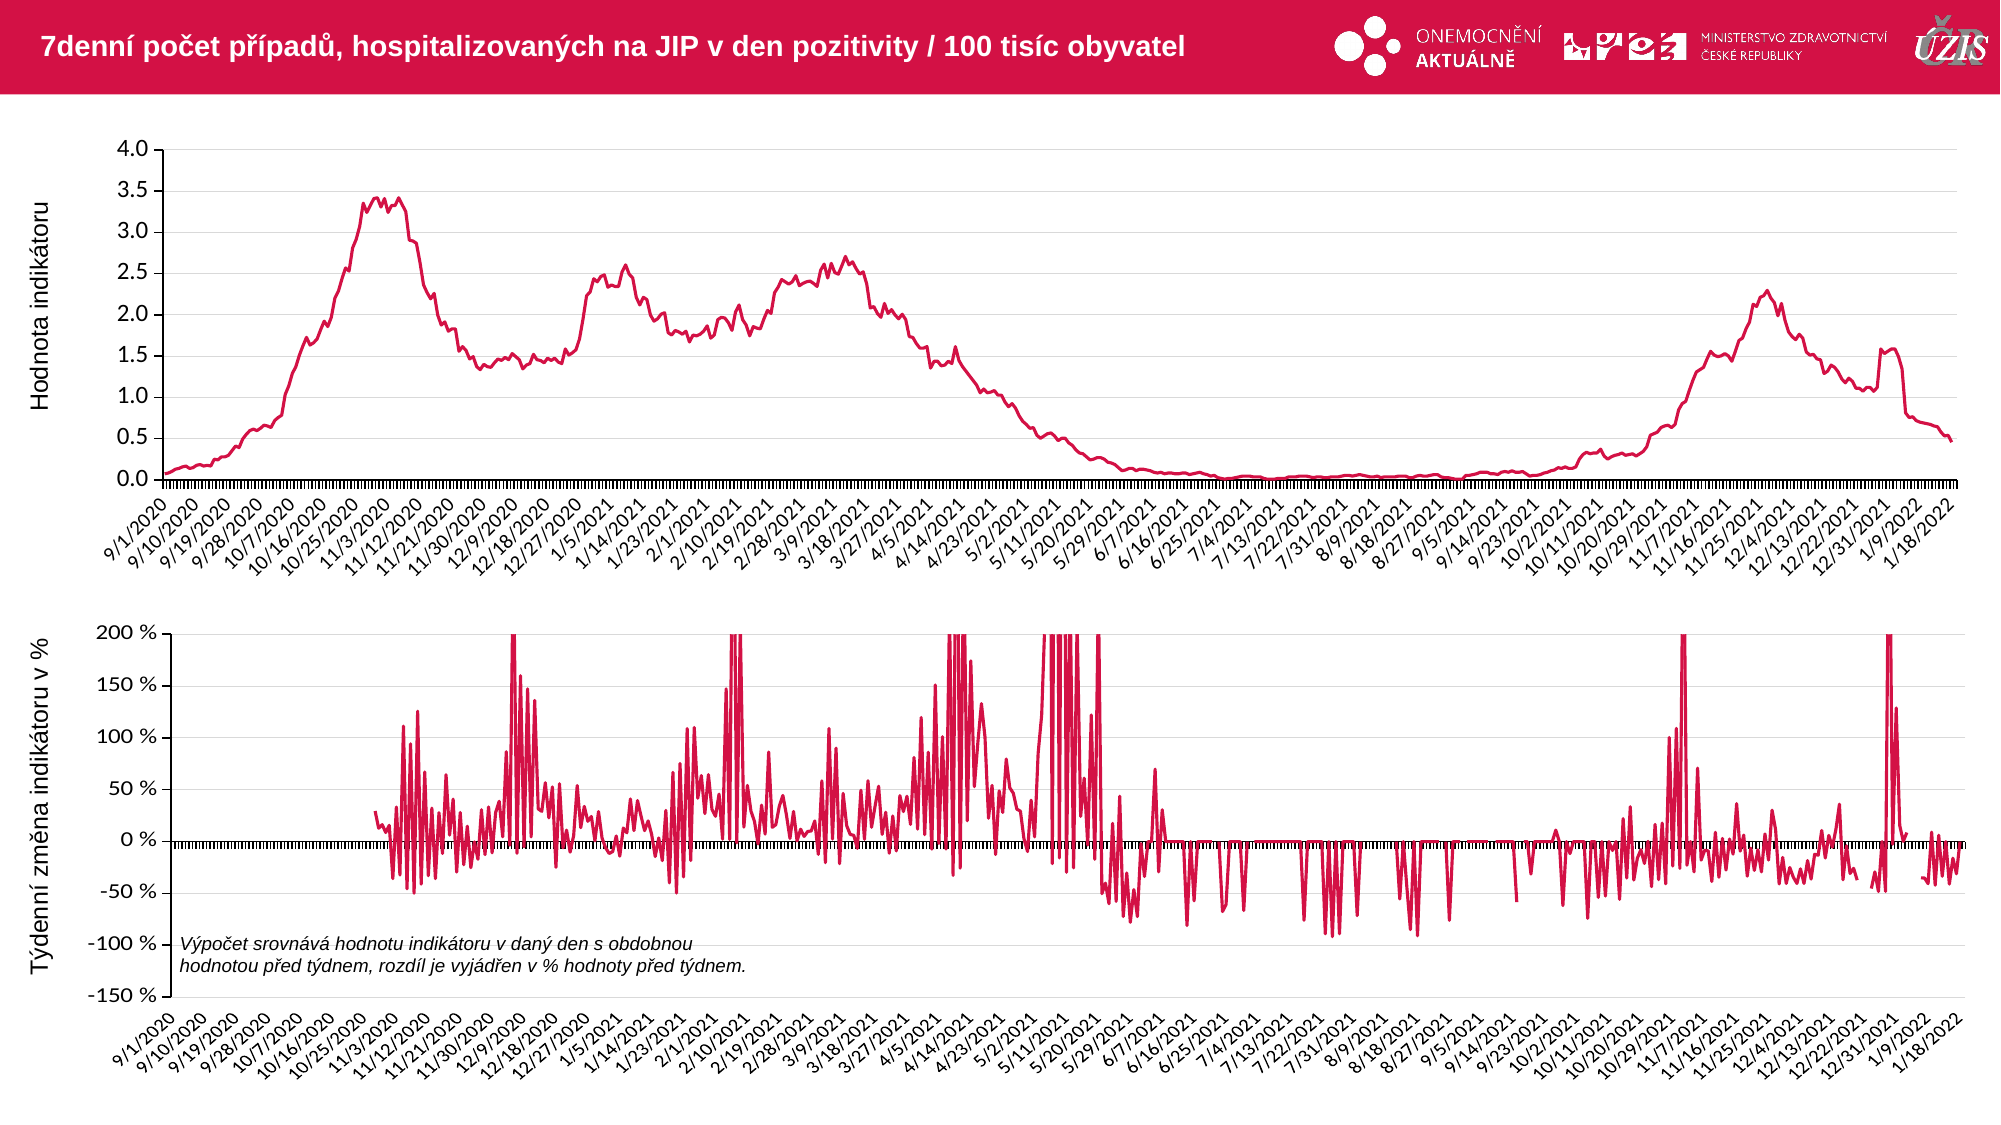

# 7denní počet případů, hospitalizovaných na JIP v den pozitivity / 100 tisíc obyvatel

### Chart

| Category |  |
|---|---|
| 44075 | 0.0747539 |
| 44076 | 0.0840981 |
| 44077 | 0.1027866 |
| 44078 | 0.1308193 |
| 44079 | 0.1401636 |
| 44080 | 0.1588521 |
| 44081 | 0.1681963 |
| 44082 | 0.1401636 |
| 44083 | 0.1495078 |
| 44084 | 0.1775406 |
| 44085 | 0.1868848 |
| 44086 | 0.1681963 |
| 44087 | 0.1775406 |
| 44088 | 0.1681963 |
| 44089 | 0.2522945 |
| 44090 | 0.2429503 |
| 44091 | 0.2803272 |
| 44092 | 0.2803272 |
| 44093 | 0.2990157 |
| 44094 | 0.3550812 |
| 44095 | 0.4111466 |
| 44096 | 0.3924581 |
| 44097 | 0.4952448 |
| 44098 | 0.5513103 |
| 44099 | 0.5980315 |
| 44100 | 0.61672 |
| 44101 | 0.5980315 |
| 44102 | 0.6260642 |
| 44103 | 0.6634412 |
| 44104 | 0.6540969 |
| 44105 | 0.6354084 |
| 44106 | 0.7195066 |
| 44107 | 0.7568836 |
| 44108 | 0.7849163 |
| 44109 | 1.0372109 |
| 44110 | 1.1399975 |
| 44111 | 1.2895054 |
| 44112 | 1.3736036 |
| 44113 | 1.5137672 |
| 44114 | 1.6258982 |
| 44115 | 1.7286848 |
| 44116 | 1.6352424 |
| 44117 | 1.6632751 |
| 44118 | 1.7099963 |
| 44119 | 1.8221272 |
| 44120 | 1.9249139 |
| 44121 | 1.8595042 |
| 44122 | 1.9716351 |
| 44123 | 2.2052412 |
| 44124 | 2.2893394 |
| 44125 | 2.4388473 |
| 44126 | 2.5696667 |
| 44127 | 2.5322897 |
| 44128 | 2.812617 |
| 44129 | 2.9154036 |
| 44130 | 3.0742557 |
| 44131 | 3.354583 |
| 44132 | 3.2424521 |
| 44133 | 3.3265503 |
| 44134 | 3.4106485 |
| 44135 | 3.4199927 |
| 44136 | 3.3078618 |
| 44137 | 3.4106485 |
| 44138 | 3.2424521 |
| 44139 | 3.3265503 |
| 44140 | 3.3265503 |
| 44141 | 3.4199927 |
| 44142 | 3.3358945 |
| 44143 | 3.2517964 |
| 44144 | 2.9060594 |
| 44145 | 2.8967151 |
| 44146 | 2.8686824 |
| 44147 | 2.6350763 |
| 44148 | 2.3640933 |
| 44149 | 2.2706509 |
| 44150 | 2.1958969 |
| 44151 | 2.2613066 |
| 44152 | 1.9996679 |
| 44153 | 1.8781927 |
| 44154 | 1.9155697 |
| 44155 | 1.8034388 |
| 44156 | 1.8314715 |
| 44157 | 1.8314715 |
| 44158 | 1.5604885 |
| 44159 | 1.6165539 |
| 44160 | 1.5698327 |
| 44161 | 1.467046 |
| 44162 | 1.4950788 |
| 44163 | 1.3736036 |
| 44164 | 1.3362266 |
| 44165 | 1.4016363 |
| 44166 | 1.3736036 |
| 44167 | 1.3642594 |
| 44168 | 1.4203248 |
| 44169 | 1.467046 |
| 44170 | 1.4483575 |
| 44171 | 1.4857345 |
| 44172 | 1.4577018 |
| 44173 | 1.5324557 |
| 44174 | 1.4950788 |
| 44175 | 1.4577018 |
| 44176 | 1.3455709 |
| 44177 | 1.3922921 |
| 44178 | 1.4109806 |
| 44179 | 1.5231115 |
| 44180 | 1.4577018 |
| 44181 | 1.4483575 |
| 44182 | 1.4203248 |
| 44183 | 1.4763903 |
| 44184 | 1.4483575 |
| 44185 | 1.4763903 |
| 44186 | 1.4296691 |
| 44187 | 1.4109806 |
| 44188 | 1.5885212 |
| 44189 | 1.5137672 |
| 44190 | 1.5418 |
| 44191 | 1.5791769 |
| 44192 | 1.7099963 |
| 44193 | 1.9529466 |
| 44194 | 2.2332739 |
| 44195 | 2.2799951 |
| 44196 | 2.4388473 |
| 44197 | 2.4014703 |
| 44198 | 2.46688 |
| 44199 | 2.4855685 |
| 44200 | 2.3360606 |
| 44201 | 2.3640933 |
| 44202 | 2.3454048 |
| 44203 | 2.3454048 |
| 44204 | 2.5229454 |
| 44205 | 2.6070436 |
| 44206 | 2.4949127 |
| 44207 | 2.4481915 |
| 44208 | 2.2145854 |
| 44209 | 2.121143 |
| 44210 | 2.2145854 |
| 44211 | 2.1865527 |
| 44212 | 1.9996679 |
| 44213 | 1.9249139 |
| 44214 | 1.9529466 |
| 44215 | 2.0090121 |
| 44216 | 2.0277006 |
| 44217 | 1.7847503 |
| 44218 | 1.7567175 |
| 44219 | 1.812783 |
| 44220 | 1.7940945 |
| 44221 | 1.7660618 |
| 44222 | 1.8034388 |
| 44223 | 1.6726194 |
| 44224 | 1.7567175 |
| 44225 | 1.7473733 |
| 44226 | 1.7660618 |
| 44227 | 1.8034388 |
| 44228 | 1.8688485 |
| 44229 | 1.7193406 |
| 44230 | 1.7567175 |
| 44231 | 1.9436024 |
| 44232 | 1.9716351 |
| 44233 | 1.9622909 |
| 44234 | 1.9062254 |
| 44235 | 1.812783 |
| 44236 | 2.0370448 |
| 44237 | 2.121143 |
| 44238 | 1.9436024 |
| 44239 | 1.8781927 |
| 44240 | 1.7473733 |
| 44241 | 1.8595042 |
| 44242 | 1.8408157 |
| 44243 | 1.8314715 |
| 44244 | 1.9529466 |
| 44245 | 2.0557333 |
| 44246 | 2.0183563 |
| 44247 | 2.2706509 |
| 44248 | 2.3360606 |
| 44249 | 2.429503 |
| 44250 | 2.4014703 |
| 44251 | 2.3734376 |
| 44252 | 2.4014703 |
| 44253 | 2.4762242 |
| 44254 | 2.3547491 |
| 44255 | 2.3827818 |
| 44256 | 2.4014703 |
| 44257 | 2.4108145 |
| 44258 | 2.3827818 |
| 44259 | 2.3454048 |
| 44260 | 2.5416339 |
| 44261 | 2.6163879 |
| 44262 | 2.4481915 |
| 44263 | 2.6257321 |
| 44264 | 2.5136012 |
| 44265 | 2.4949127 |
| 44266 | 2.5976994 |
| 44267 | 2.7098303 |
| 44268 | 2.6070436 |
| 44269 | 2.6444206 |
| 44270 | 2.5603224 |
| 44271 | 2.4949127 |
| 44272 | 2.5229454 |
| 44273 | 2.3734376 |
| 44274 | 2.083766 |
| 44275 | 2.1024545 |
| 44276 | 2.0183563 |
| 44277 | 1.9716351 |
| 44278 | 2.1398315 |
| 44279 | 2.0183563 |
| 44280 | 2.0650776 |
| 44281 | 1.9996679 |
| 44282 | 1.9529466 |
| 44283 | 2.0090121 |
| 44284 | 1.9436024 |
| 44285 | 1.7380291 |
| 44286 | 1.7286848 |
| 44287 | 1.6539309 |
| 44288 | 1.5978654 |
| 44289 | 1.5978654 |
| 44290 | 1.6165539 |
| 44291 | 1.3549151 |
| 44292 | 1.4390133 |
| 44293 | 1.4390133 |
| 44294 | 1.3829478 |
| 44295 | 1.3922921 |
| 44296 | 1.4390133 |
| 44297 | 1.4109806 |
| 44298 | 1.6165539 |
| 44299 | 1.4483575 |
| 44300 | 1.3736036 |
| 44301 | 1.3175381 |
| 44302 | 1.2614727 |
| 44303 | 1.2054072 |
| 44304 | 1.1493418 |
| 44305 | 1.0558994 |
| 44306 | 1.1026206 |
| 44307 | 1.0558994 |
| 44308 | 1.0652436 |
| 44309 | 1.0839321 |
| 44310 | 1.0278666 |
| 44311 | 1.0278666 |
| 44312 | 0.9437684 |
| 44313 | 0.887703 |
| 44314 | 0.92508 |
| 44315 | 0.8690145 |
| 44316 | 0.7755721 |
| 44317 | 0.7101624 |
| 44318 | 0.6727854 |
| 44319 | 0.6260642 |
| 44320 | 0.6354084 |
| 44321 | 0.541966 |
| 44322 | 0.504589 |
| 44323 | 0.5326218 |
| 44324 | 0.5606545 |
| 44325 | 0.5699987 |
| 44326 | 0.5326218 |
| 44327 | 0.4765563 |
| 44328 | 0.504589 |
| 44329 | 0.504589 |
| 44330 | 0.4485236 |
| 44331 | 0.4204909 |
| 44332 | 0.3644254 |
| 44333 | 0.3270484 |
| 44334 | 0.3177042 |
| 44335 | 0.2803272 |
| 44336 | 0.2429503 |
| 44337 | 0.2522945 |
| 44338 | 0.270983 |
| 44339 | 0.270983 |
| 44340 | 0.2522945 |
| 44341 | 0.2149175 |
| 44342 | 0.2055733 |
| 44343 | 0.1868848 |
| 44344 | 0.1495078 |
| 44345 | 0.1121309 |
| 44346 | 0.1214751 |
| 44347 | 0.1401636 |
| 44348 | 0.1401636 |
| 44349 | 0.1121309 |
| 44350 | 0.1308193 |
| 44351 | 0.1308193 |
| 44352 | 0.1214751 |
| 44353 | 0.1121309 |
| 44354 | 0.0934424 |
| 44355 | 0.0840981 |
| 44356 | 0.0934424 |
| 44357 | 0.0747539 |
| 44358 | 0.0840981 |
| 44359 | 0.0840981 |
| 44360 | 0.0747539 |
| 44361 | 0.0747539 |
| 44362 | 0.0840981 |
| 44363 | 0.0840981 |
| 44364 | 0.0654096 |
| 44365 | 0.0747539 |
| 44366 | 0.0840981 |
| 44367 | 0.0934424 |
| 44368 | 0.0747539 |
| 44369 | 0.0654096 |
| 44370 | 0.0467212 |
| 44371 | 0.0560654 |
| 44372 | 0.0280327 |
| 44373 | 0.0186884 |
| 44374 | 0.0093442 |
| 44375 | 0.0186884 |
| 44376 | 0.0186884 |
| 44377 | 0.0280327 |
| 44378 | 0.0373769 |
| 44379 | 0.0467212 |
| 44380 | 0.0467212 |
| 44381 | 0.0467212 |
| 44382 | 0.0373769 |
| 44383 | 0.0373769 |
| 44384 | 0.0373769 |
| 44385 | 0.0186884 |
| 44386 | 0.0093442 |
| 44387 | 0.0093442 |
| 44388 | 0.0093442 |
| 44389 | 0.0186884 |
| 44390 | 0.0186884 |
| 44391 | 0.0186884 |
| 44392 | 0.0373769 |
| 44393 | 0.0373769 |
| 44394 | 0.0373769 |
| 44395 | 0.0467212 |
| 44396 | 0.0467212 |
| 44397 | 0.0467212 |
| 44398 | 0.0373769 |
| 44399 | 0.0280327 |
| 44400 | 0.0373769 |
| 44401 | 0.0373769 |
| 44402 | 0.0280327 |
| 44403 | 0.0280327 |
| 44404 | 0.0373769 |
| 44405 | 0.0373769 |
| 44406 | 0.0373769 |
| 44407 | 0.0467212 |
| 44408 | 0.0560654 |
| 44409 | 0.0560654 |
| 44410 | 0.0467212 |
| 44411 | 0.0560654 |
| 44412 | 0.0654096 |
| 44413 | 0.0560654 |
| 44414 | 0.0467212 |
| 44415 | 0.0373769 |
| 44416 | 0.0373769 |
| 44417 | 0.0467212 |
| 44418 | 0.0280327 |
| 44419 | 0.0373769 |
| 44420 | 0.0373769 |
| 44421 | 0.0373769 |
| 44422 | 0.0373769 |
| 44423 | 0.0467212 |
| 44424 | 0.0467212 |
| 44425 | 0.0467212 |
| 44426 | 0.0280327 |
| 44427 | 0.0280327 |
| 44428 | 0.0467212 |
| 44429 | 0.0560654 |
| 44430 | 0.0467212 |
| 44431 | 0.0467212 |
| 44432 | 0.0560654 |
| 44433 | 0.0654096 |
| 44434 | 0.0654096 |
| 44435 | 0.0373769 |
| 44436 | 0.0280327 |
| 44437 | 0.0280327 |
| 44438 | 0.0186884 |
| 44439 | 0.0093442 |
| 44440 | 0.0093442 |
| 44441 | 0.0093442 |
| 44442 | 0.0560654 |
| 44443 | 0.0560654 |
| 44444 | 0.0654096 |
| 44445 | 0.0747539 |
| 44446 | 0.0934424 |
| 44447 | 0.0934424 |
| 44448 | 0.0934424 |
| 44449 | 0.0747539 |
| 44450 | 0.0747539 |
| 44451 | 0.0654096 |
| 44452 | 0.0934424 |
| 44453 | 0.1027866 |
| 44454 | 0.0934424 |
| 44455 | 0.1121309 |
| 44456 | 0.0934424 |
| 44457 | 0.0934424 |
| 44458 | 0.1027866 |
| 44459 | 0.0747539 |
| 44460 | 0.0467212 |
| 44461 | 0.0560654 |
| 44462 | 0.0560654 |
| 44463 | 0.0654096 |
| 44464 | 0.0840981 |
| 44465 | 0.0934424 |
| 44466 | 0.1121309 |
| 44467 | 0.1214751 |
| 44468 | 0.1495078 |
| 44469 | 0.1401636 |
| 44470 | 0.1588521 |
| 44471 | 0.1401636 |
| 44472 | 0.1401636 |
| 44473 | 0.1588521 |
| 44474 | 0.2522945 |
| 44475 | 0.30836 |
| 44476 | 0.3363927 |
| 44477 | 0.3177042 |
| 44478 | 0.3270484 |
| 44479 | 0.3270484 |
| 44480 | 0.3737697 |
| 44481 | 0.2896715 |
| 44482 | 0.2522945 |
| 44483 | 0.2803272 |
| 44484 | 0.2990157 |
| 44485 | 0.30836 |
| 44486 | 0.3270484 |
| 44487 | 0.2990157 |
| 44488 | 0.30836 |
| 44489 | 0.3177042 |
| 44490 | 0.2896715 |
| 44491 | 0.3177042 |
| 44492 | 0.3457369 |
| 44493 | 0.4018024 |
| 44494 | 0.541966 |
| 44495 | 0.5606545 |
| 44496 | 0.579343 |
| 44497 | 0.6354084 |
| 44498 | 0.6540969 |
| 44499 | 0.6634412 |
| 44500 | 0.6354084 |
| 44501 | 0.6727854 |
| 44502 | 0.850326 |
| 44503 | 0.92508 |
| 44504 | 0.9531127 |
| 44505 | 1.0839321 |
| 44506 | 1.2054072 |
| 44507 | 1.3081939 |
| 44508 | 1.3362266 |
| 44509 | 1.3642594 |
| 44510 | 1.467046 |
| 44511 | 1.5604885 |
| 44512 | 1.5137672 |
| 44513 | 1.4950788 |
| 44514 | 1.504423 |
| 44515 | 1.5324557 |
| 44516 | 1.504423 |
| 44517 | 1.4390133 |
| 44518 | 1.5604885 |
| 44519 | 1.6913079 |
| 44520 | 1.7193406 |
| 44521 | 1.8314715 |
| 44522 | 1.9155697 |
| 44523 | 2.1304873 |
| 44524 | 2.1024545 |
| 44525 | 2.2145854 |
| 44526 | 2.2332739 |
| 44527 | 2.2986836 |
| 44528 | 2.2052412 |
| 44529 | 2.1491757 |
| 44530 | 1.9903236 |
| 44531 | 2.1398315 |
| 44532 | 1.9342582 |
| 44533 | 1.7940945 |
| 44534 | 1.7380291 |
| 44535 | 1.7006521 |
| 44536 | 1.7660618 |
| 44537 | 1.7193406 |
| 44538 | 1.5511442 |
| 44539 | 1.5137672 |
| 44540 | 1.5231115 |
| 44541 | 1.467046 |
| 44542 | 1.4577018 |
| 44543 | 1.2895054 |
| 44544 | 1.3175381 |
| 44545 | 1.3922921 |
| 44546 | 1.3642594 |
| 44547 | 1.3081939 |
| 44548 | 1.2240957 |
| 44549 | 1.1773745 |
| 44550 | 1.23344 |
| 44551 | 1.196063 |
| 44552 | 1.1119648 |
| 44553 | 1.1119648 |
| 44554 | 1.0745878 |
| 44555 | 1.1213091 |
| 44556 | 1.1213091 |
| 44557 | 1.0745878 |
| 44558 | 1.1213091 |
| 44559 | 1.5885212 |
| 44560 | 1.5324557 |
| 44561 | 1.5604885 |
| 44562 | 1.5885212 |
| 44563 | 1.5885212 |
| 44564 | 1.4950788 |
| 44565 | 1.3455709 |
| 44566 | 0.8129491 |
| 44567 | 0.7568836 |
| 44568 | 0.7662278 |
| 44569 | 0.7195066 |
| 44570 | 0.7008181 |
| 44571 | 0.6914739 |
| 44572 | 0.6821297 |
| 44573 | 0.6727854 |
| 44574 | 0.6540969 |
| 44575 | 0.6447527 |
| 44576 | 0.579343 |
| 44577 | 0.5326218 |
| 44578 | 0.541966 |
| 44579 | 0.4578678 |
| 44580 | None |
Hodnota indikátoru

### Chart

| Category |  |
|---|---|
| 44075 | None |
| 44076 | -0.608103 |
| 44077 | None |
| 44078 | -0.390383 |
| 44079 | None |
| 44080 | -0.444813 |
| 44081 | None |
| 44082 | -0.346838 |
| 44083 | None |
| 44084 | -0.503597 |
| 44085 | None |
| 44086 | -0.412155 |
| 44087 | None |
| 44088 | -0.216206 |
| 44089 | None |
| 44090 | 2.396438 |
| 44091 | None |
| 44092 | -0.216206 |
| 44093 | None |
| 44094 | -0.172662 |
| 44095 | None |
| 44096 | -0.542787 |
| 44097 | None |
| 44098 | -0.40713 |
| 44099 | None |
| 44100 | -0.216206 |
| 44101 | None |
| 44102 | -0.20433 |
| 44103 | None |
| 44104 | -0.168704 |
| 44105 | None |
| 44106 | -0.329421 |
| 44107 | None |
| 44108 | -0.354523 |
| 44109 | None |
| 44110 | -0.275584 |
| 44111 | None |
| 44112 | -0.165089 |
| 44113 | None |
| 44114 | 0.033182 |
| 44115 | None |
| 44116 | 0.203191 |
| 44117 | None |
| 44118 | 0.328094 |
| 44119 | None |
| 44120 | 0.17001 |
| 44121 | None |
| 44122 | 0.37817 |
| 44123 | None |
| 44124 | 0.454768 |
| 44125 | None |
| 44126 | 0.632902 |
| 44127 | None |
| 44128 | 0.709578 |
| 44129 | None |
| 44130 | 0.534928 |
| 44131 | None |
| 44132 | 0.295125 |
| 44133 | 0.128481 |
| 44134 | 0.162945 |
| 44135 | 0.087668 |
| 44136 | 0.156095 |
| 44137 | -0.357216 |
| 44138 | 0.333217 |
| 44139 | -0.322911 |
| 44140 | 1.113867 |
| 44141 | -0.456165 |
| 44142 | 0.943154 |
| 44143 | -0.49858 |
| 44144 | 1.257034 |
| 44145 | -0.4104 |
| 44146 | 0.671003 |
| 44147 | -0.329568 |
| 44148 | 0.321998 |
| 44149 | -0.358097 |
| 44150 | 0.279107 |
| 44151 | -0.114868 |
| 44152 | 0.644429 |
| 44153 | 0.061913 |
| 44154 | 0.409453 |
| 44155 | -0.294089 |
| 44156 | 0.280195 |
| 44157 | -0.223376 |
| 44158 | 0.148188 |
| 44159 | -0.252193 |
| 44160 | -0.002444 |
| 44161 | -0.170545 |
| 44162 | 0.306322 |
| 44163 | -0.126298 |
| 44164 | 0.334314 |
| 44165 | -0.108468 |
| 44166 | 0.280195 |
| 44167 | 0.388412 |
| 44168 | 0.045057 |
| 44169 | 0.866273 |
| 44170 | -0.035809 |
| 44171 | 2.780095 |
| 44172 | -0.113972 |
| 44173 | 1.59931 |
| 44174 | -0.049947 |
| 44175 | 1.472515 |
| 44176 | 0.045057 |
| 44177 | 1.361569 |
| 44178 | 0.315031 |
| 44179 | 0.29173 |
| 44180 | 0.567586 |
| 44181 | 0.228332 |
| 44182 | 0.527392 |
| 44183 | -0.248735 |
| 44184 | 0.557538 |
| 44185 | -0.060919 |
| 44186 | 0.110373 |
| 44187 | -0.102524 |
| 44188 | 0.057499 |
| 44189 | 0.540567 |
| 44190 | 0.134437 |
| 44191 | 0.339278 |
| 44192 | 0.195284 |
| 44193 | 0.242201 |
| 44194 | 0.007132 |
| 44195 | 0.289089 |
| 44196 | 0.033182 |
| 44197 | -0.060005 |
| 44198 | -0.11572 |
| 44199 | -0.096581 |
| 44200 | 0.053485 |
| 44201 | -0.140733 |
| 44202 | 0.130644 |
| 44203 | 0.084967 |
| 44204 | 0.410828 |
| 44205 | 0.105499 |
| 44206 | 0.395152 |
| 44207 | 0.245767 |
| 44208 | 0.105708 |
| 44209 | 0.199275 |
| 44210 | 0.06758 |
| 44211 | -0.144129 |
| 44212 | 0.035381 |
| 44213 | -0.183753 |
| 44214 | 0.300101 |
| 44215 | -0.398653 |
| 44216 | 0.667482 |
| 44217 | -0.495459 |
| 44218 | 0.754204 |
| 44219 | -0.341115 |
| 44220 | 1.090115 |
| 44221 | -0.183032 |
| 44222 | 1.101001 |
| 44223 | 0.418526 |
| 44224 | 0.637257 |
| 44225 | 0.27022 |
| 44226 | 0.645966 |
| 44227 | 0.310976 |
| 44228 | 0.244116 |
| 44229 | 0.458149 |
| 44230 | 0.023285 |
| 44231 | 1.472515 |
| 44232 | 0.020866 |
| 44233 | 3.992579 |
| 44234 | -0.013 |
| 44235 | 2.074794 |
| 44236 | 0.139113 |
| 44237 | 0.541925 |
| 44238 | 0.293881 |
| 44239 | 0.194652 |
| 44240 | -0.02287 |
| 44241 | 0.351732 |
| 44242 | 0.072272 |
| 44243 | 0.863896 |
| 44244 | 0.137589 |
| 44245 | 0.162293 |
| 44246 | 0.343645 |
| 44247 | 0.444281 |
| 44248 | 0.256079 |
| 44249 | 0.030214 |
| 44250 | 0.291249 |
| 44251 | 0.00644 |
| 44252 | 0.119082 |
| 44253 | 0.050026 |
| 44254 | 0.09731 |
| 44255 | 0.102257 |
| 44256 | 0.199017 |
| 44257 | -0.123751 |
| 44258 | 0.586248 |
| 44259 | -0.204357 |
| 44260 | 1.090115 |
| 44261 | 0.024118 |
| 44262 | 0.901424 |
| 44263 | -0.214053 |
| 44264 | 0.464169 |
| 44265 | 0.154128 |
| 44266 | 0.06811 |
| 44267 | 0.060694 |
| 44268 | -0.065477 |
| 44269 | 0.495131 |
| 44270 | 0.022663 |
| 44271 | 0.586926 |
| 44272 | 0.137764 |
| 44273 | 0.34192 |
| 44274 | 0.533209 |
| 44275 | 0.069838 |
| 44276 | 0.28257 |
| 44277 | -0.112029 |
| 44278 | 0.246449 |
| 44279 | -0.090987 |
| 44280 | 0.443486 |
| 44281 | 0.288939 |
| 44282 | 0.436954 |
| 44283 | 0.165466 |
| 44284 | 0.811433 |
| 44285 | 0.120293 |
| 44286 | 1.196996 |
| 44287 | 0.066085 |
| 44288 | 0.861509 |
| 44289 | -0.073047 |
| 44290 | 1.511041 |
| 44291 | -0.017485 |
| 44292 | 1.011736 |
| 44293 | -0.072445 |
| 44294 | 2.222261 |
| 44295 | -0.32692 |
| 44296 | 4.029341 |
| 44297 | -0.255875 |
| 44298 | 2.766563 |
| 44299 | 0.200313 |
| 44300 | 1.743277 |
| 44301 | 0.528657 |
| 44302 | 0.959483 |
| 44303 | 1.330932 |
| 44304 | 1.00847 |
| 44305 | 0.225094 |
| 44306 | 0.54146 |
| 44307 | -0.124932 |
| 44308 | 0.489207 |
| 44309 | 0.281296 |
| 44310 | 0.796193 |
| 44311 | 0.518778 |
| 44312 | 0.465983 |
| 44313 | 0.311672 |
| 44314 | 0.293259 |
| 44315 | 0.027246 |
| 44316 | -0.09646 |
| 44317 | 0.399116 |
| 44318 | 0.045057 |
| 44319 | 0.850148 |
| 44320 | 1.220747 |
| 44321 | 2.203241 |
| 44322 | 6.05414 |
| 44323 | -0.212996 |
| 44324 | 6.837934 |
| 44325 | -0.157768 |
| 44326 | 6.446038 |
| 44327 | -0.295839 |
| 44328 | 2.52707 |
| 44329 | -0.254418 |
| 44330 | 2.135173 |
| 44331 | 0.242636 |
| 44332 | 0.612495 |
| 44333 | -0.033504 |
| 44334 | 1.220747 |
| 44335 | -0.171575 |
| 44336 | 2.396438 |
| 44337 | -0.502945 |
| 44338 | -0.400482 |
| 44339 | -0.599594 |
| 44340 | 0.17569 |
| 44341 | -0.576583 |
| 44342 | 0.436954 |
| 44343 | -0.723858 |
| 44344 | -0.303295 |
| 44345 | -0.779086 |
| 44346 | -0.462501 |
| 44347 | -0.723858 |
| 44348 | -0.020258 |
| 44349 | -0.33726 |
| 44350 | 0.0 |
| 44351 | 0.0 |
| 44352 | 0.698218 |
| 44353 | -0.292989 |
| 44354 | 0.306322 |
| 44355 | 0.0 |
| 44356 | 0.0 |
| 44357 | 0.0 |
| 44358 | 0.0 |
| 44359 | 0.0 |
| 44360 | 0.0 |
| 44361 | -0.809806 |
| 44362 | 0.0 |
| 44363 | -0.572064 |
| 44364 | 0.0 |
| 44365 | 0.0 |
| 44366 | 0.0 |
| 44367 | 0.0 |
| 44368 | 0.0 |
| 44369 | None |
| 44370 | 0.0 |
| 44371 | -0.674753 |
| 44372 | -0.608103 |
| 44373 | 0.0 |
| 44374 | 0.0 |
| 44375 | 0.0 |
| 44376 | 0.0 |
| 44377 | -0.664917 |
| 44378 | 0.0 |
| 44379 | None |
| 44380 | 0.0 |
| 44381 | 0.0 |
| 44382 | 0.0 |
| 44383 | 0.0 |
| 44384 | 0.0 |
| 44385 | 0.0 |
| 44386 | 0.0 |
| 44387 | 0.0 |
| 44388 | 0.0 |
| 44389 | 0.0 |
| 44390 | 0.0 |
| 44391 | 0.0 |
| 44392 | 0.0 |
| 44393 | 0.0 |
| 44394 | -0.75946 |
| 44395 | 0.0 |
| 44396 | 0.0 |
| 44397 | 0.0 |
| 44398 | 0.0 |
| 44399 | 0.0 |
| 44400 | -0.890369 |
| 44401 | 0.0 |
| 44402 | -0.917776 |
| 44403 | 0.0 |
| 44404 | -0.890369 |
| 44405 | 0.0 |
| 44406 | 0.0 |
| 44407 | 0.0 |
| 44408 | 0.0 |
| 44409 | -0.714709 |
| 44410 | 0.0 |
| 44411 | None |
| 44412 | 0.0 |
| 44413 | None |
| 44414 | 0.0 |
| 44415 | None |
| 44416 | 0.0 |
| 44417 | None |
| 44418 | 0.0 |
| 44419 | None |
| 44420 | 0.0 |
| 44421 | -0.553223 |
| 44422 | 0.0 |
| 44423 | -0.441528 |
| 44424 | -0.849662 |
| 44425 | 0.0 |
| 44426 | -0.909797 |
| 44427 | 0.0 |
| 44428 | 0.0 |
| 44429 | 0.0 |
| 44430 | 0.0 |
| 44431 | 0.0 |
| 44432 | 0.0 |
| 44433 | None |
| 44434 | 0.0 |
| 44435 | -0.75946 |
| 44436 | 0.0 |
| 44437 | 0.0 |
| 44438 | 0.0 |
| 44439 | None |
| 44440 | 0.0 |
| 44441 | 0.0 |
| 44442 | 0.0 |
| 44443 | 0.0 |
| 44444 | 0.0 |
| 44445 | 0.0 |
| 44446 | 0.0 |
| 44447 | None |
| 44448 | 0.0 |
| 44449 | 0.0 |
| 44450 | 0.0 |
| 44451 | 0.0 |
| 44452 | 0.0 |
| 44453 | 0.0 |
| 44454 | -0.584155 |
| 44455 | None |
| 44456 | 0.0 |
| 44457 | 0.0 |
| 44458 | -0.313856 |
| 44459 | 0.0 |
| 44460 | 0.0 |
| 44461 | 0.0 |
| 44462 | 0.0 |
| 44463 | 0.0 |
| 44464 | 0.0 |
| 44465 | 0.111111 |
| 44466 | 0.0 |
| 44467 | -0.617036 |
| 44468 | 0.0 |
| 44469 | -0.116237 |
| 44470 | 0.0 |
| 44471 | 0.0 |
| 44472 | 0.0 |
| 44473 | 0.0 |
| 44474 | -0.740896 |
| 44475 | 0.0 |
| 44476 | 0.0 |
| 44477 | -0.539234 |
| 44478 | 0.0 |
| 44479 | -0.525682 |
| 44480 | 0.0 |
| 44481 | -0.086778 |
| 44482 | 0.0 |
| 44483 | -0.558118 |
| 44484 | 0.221485 |
| 44485 | -0.351907 |
| 44486 | 0.335999 |
| 44487 | -0.371546 |
| 44488 | -0.160228 |
| 44489 | -0.078468 |
| 44490 | -0.211123 |
| 44491 | 0.001597 |
| 44492 | -0.435063 |
| 44493 | 0.165466 |
| 44494 | -0.367445 |
| 44495 | 0.17835 |
| 44496 | -0.408343 |
| 44497 | 1.003195 |
| 44498 | -0.236571 |
| 44499 | 1.091571 |
| 44500 | -0.258383 |
| 44501 | 3.242061 |
| 44502 | -0.228089 |
| 44503 | 0.0 |
| 44504 | -0.292093 |
| 44505 | 0.708607 |
| 44506 | -0.179314 |
| 44507 | -0.083505 |
| 44508 | -0.090247 |
| 44509 | -0.385574 |
| 44510 | 0.08962 |
| 44511 | -0.344051 |
| 44512 | 0.030628 |
| 44513 | -0.274861 |
| 44514 | 0.024266 |
| 44515 | -0.121593 |
| 44516 | 0.365688 |
| 44517 | -0.09267 |
| 44518 | 0.062437 |
| 44519 | -0.333495 |
| 44520 | -0.063527 |
| 44521 | -0.27826 |
| 44522 | -0.079395 |
| 44523 | -0.292989 |
| 44524 | 0.073571 |
| 44525 | -0.17862 |
| 44526 | 0.303281 |
| 44527 | 0.1149 |
| 44528 | -0.409399 |
| 44529 | -0.15306 |
| 44530 | -0.404246 |
| 44531 | -0.250438 |
| 44532 | -0.343832 |
| 44533 | -0.404623 |
| 44534 | -0.263 |
| 44535 | -0.404278 |
| 44536 | -0.183032 |
| 44537 | -0.362304 |
| 44538 | -0.122996 |
| 44539 | -0.132305 |
| 44540 | 0.107197 |
| 44541 | -0.159086 |
| 44542 | 0.059649 |
| 44543 | -0.054434 |
| 44544 | 0.117386 |
| 44545 | 0.361248 |
| 44546 | -0.368903 |
| 44547 | -0.04073 |
| 44548 | -0.307907 |
| 44549 | -0.257639 |
| 44550 | -0.372361 |
| 44551 | None |
| 44552 | -0.292718 |
| 44553 | None |
| 44554 | -0.453193 |
| 44555 | -0.292989 |
| 44556 | -0.48129 |
| 44557 | 0.0 |
| 44558 | -0.48129 |
| 44559 | 3.659308 |
| 44560 | -0.025258 |
| 44561 | 1.288542 |
| 44562 | 0.154746 |
| 44563 | 0.001597 |
| 44564 | 0.086819 |
| 44565 | None |
| 44566 | -0.172658 |
| 44567 | None |
| 44568 | -0.350172 |
| 44569 | -0.351907 |
| 44570 | -0.405645 |
| 44571 | 0.089973 |
| 44572 | -0.421494 |
| 44573 | 0.060515 |
| 44574 | -0.334322 |
| 44575 | 0.0 |
| 44576 | -0.4104 |
| 44577 | -0.160425 |
| 44578 | -0.310548 |
| 44579 | 0.0 |
| 44580 | None |
Týdenní změna indikátoru v %
Výpočet srovnává hodnotu indikátoru v daný den s obdobnou hodnotou před týdnem, rozdíl je vyjádřen v % hodnoty před týdnem.